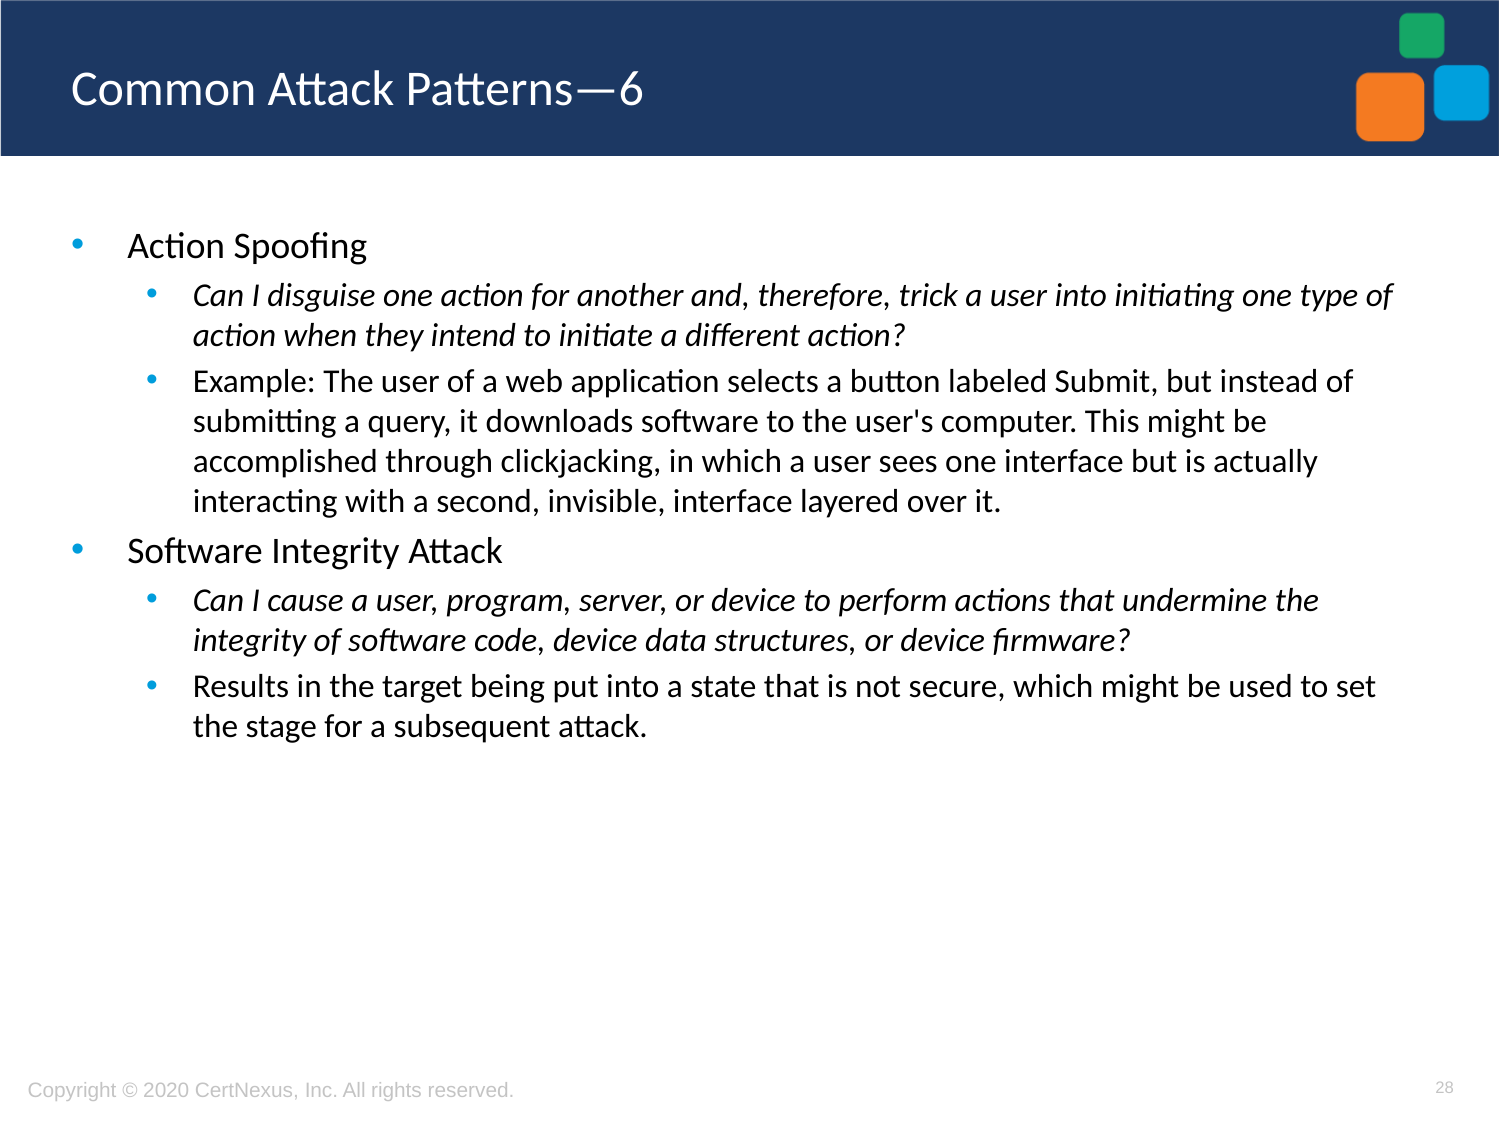

# Common Attack Patterns—6
Action Spoofing
Can I disguise one action for another and, therefore, trick a user into initiating one type of action when they intend to initiate a different action?
Example: The user of a web application selects a button labeled Submit, but instead of submitting a query, it downloads software to the user's computer. This might be accomplished through clickjacking, in which a user sees one interface but is actually interacting with a second, invisible, interface layered over it.
Software Integrity Attack
Can I cause a user, program, server, or device to perform actions that undermine the integrity of software code, device data structures, or device firmware?
Results in the target being put into a state that is not secure, which might be used to set the stage for a subsequent attack.

28